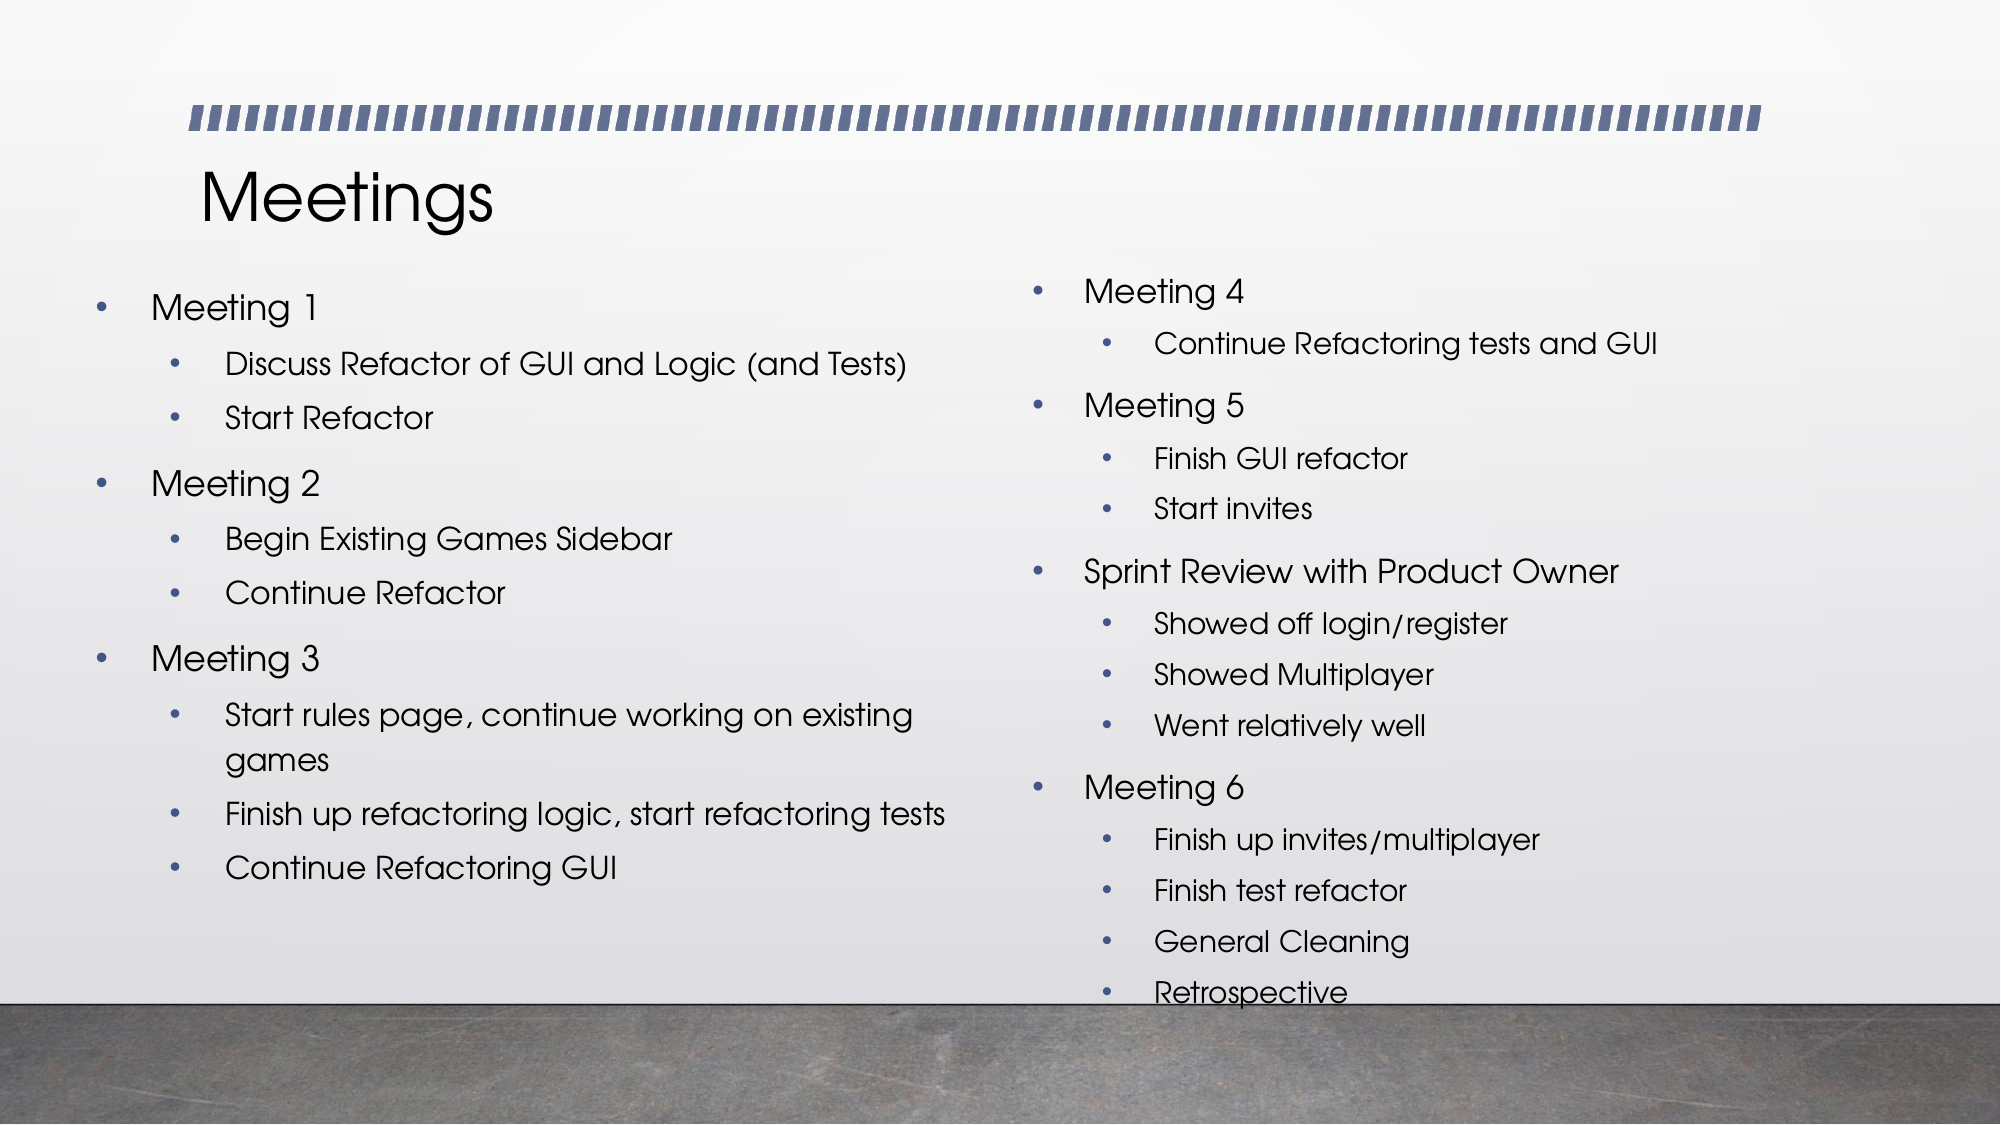

# Meetings
Meeting 4
Continue Refactoring tests and GUI
Meeting 5
Finish GUI refactor
Start invites
Sprint Review with Product Owner
Showed off login/register
Showed Multiplayer
Went relatively well
Meeting 6
Finish up invites/multiplayer
Finish test refactor
General Cleaning
Retrospective

Meeting 1
Discuss Refactor of GUI and Logic (and Tests)
Start Refactor
Meeting 2
Begin Existing Games Sidebar
Continue Refactor
Meeting 3
Start rules page, continue working on existing games
Finish up refactoring logic, start refactoring tests
Continue Refactoring GUI